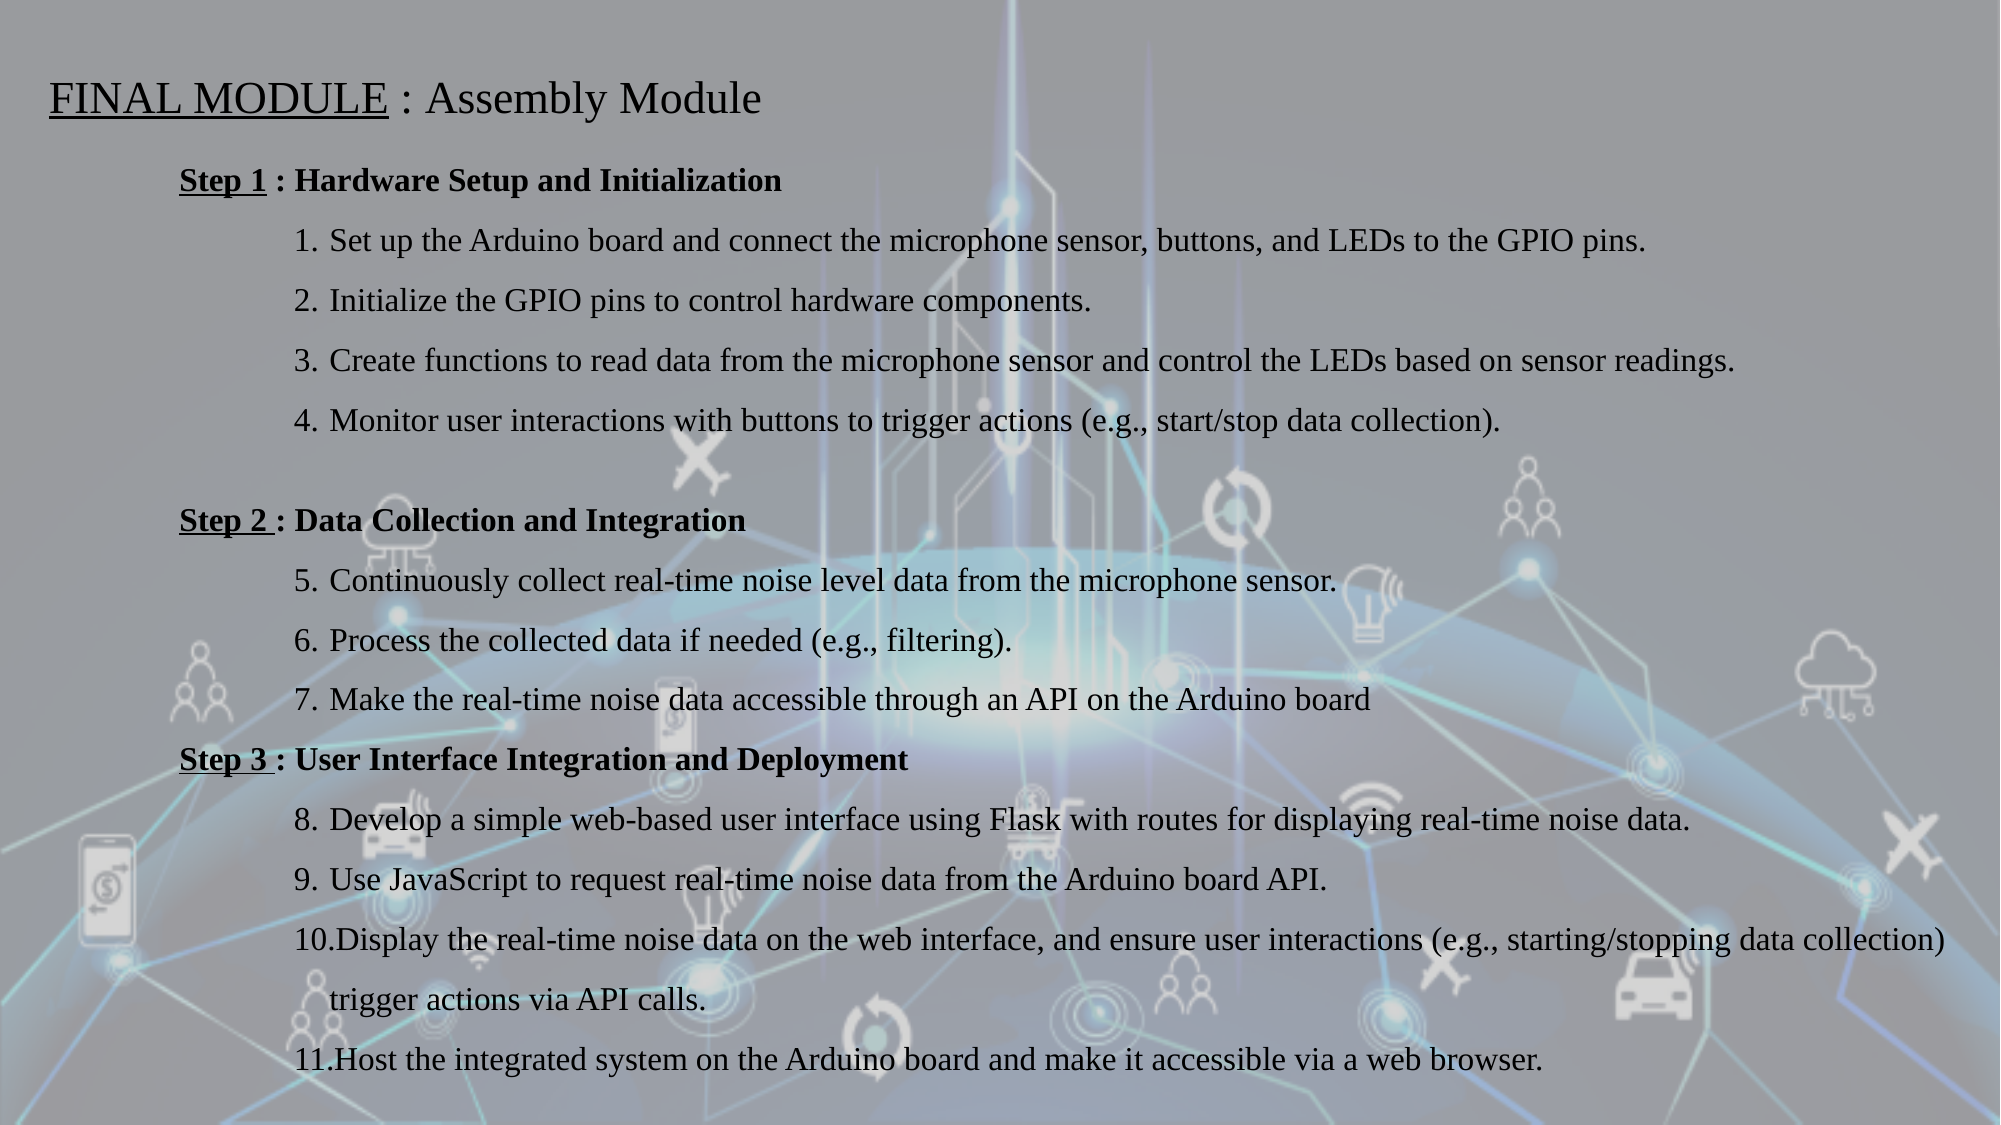

FINAL MODULE : Assembly Module
Step 1 : Hardware Setup and Initialization
Set up the Arduino board and connect the microphone sensor, buttons, and LEDs to the GPIO pins.
Initialize the GPIO pins to control hardware components.
Create functions to read data from the microphone sensor and control the LEDs based on sensor readings.
Monitor user interactions with buttons to trigger actions (e.g., start/stop data collection).

Step 2 : Data Collection and Integration
Continuously collect real-time noise level data from the microphone sensor.
Process the collected data if needed (e.g., filtering).
Make the real-time noise data accessible through an API on the Arduino board
Step 3 : User Interface Integration and Deployment
Develop a simple web-based user interface using Flask with routes for displaying real-time noise data.
Use JavaScript to request real-time noise data from the Arduino board API.
Display the real-time noise data on the web interface, and ensure user interactions (e.g., starting/stopping data collection) trigger actions via API calls.
Host the integrated system on the Arduino board and make it accessible via a web browser.